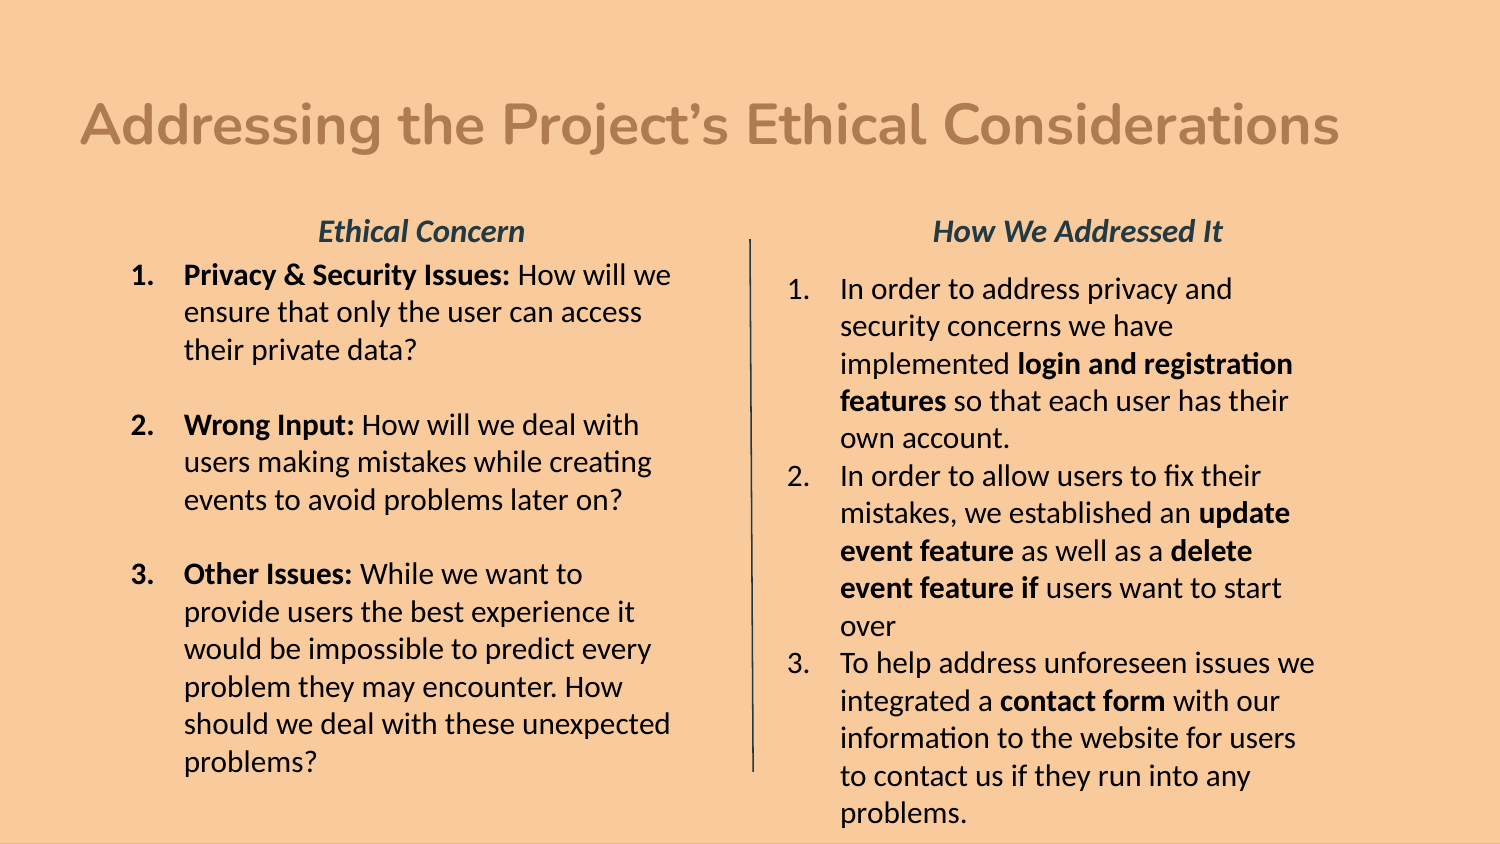

# Addressing the Project’s Ethical Considerations

Ethical Concern

How We Addressed It

Privacy & Security Issues: How will we ensure that only the user can access their private data?

Wrong Input: How will we deal with users making mistakes while creating events to avoid problems later on?

Other Issues: While we want to provide users the best experience it would be impossible to predict every problem they may encounter. How should we deal with these unexpected problems?
In order to address privacy and security concerns we have implemented login and registration features so that each user has their own account.
In order to allow users to fix their mistakes, we established an update event feature as well as a delete event feature if users want to start over
To help address unforeseen issues we integrated a contact form with our information to the website for users to contact us if they run into any problems.